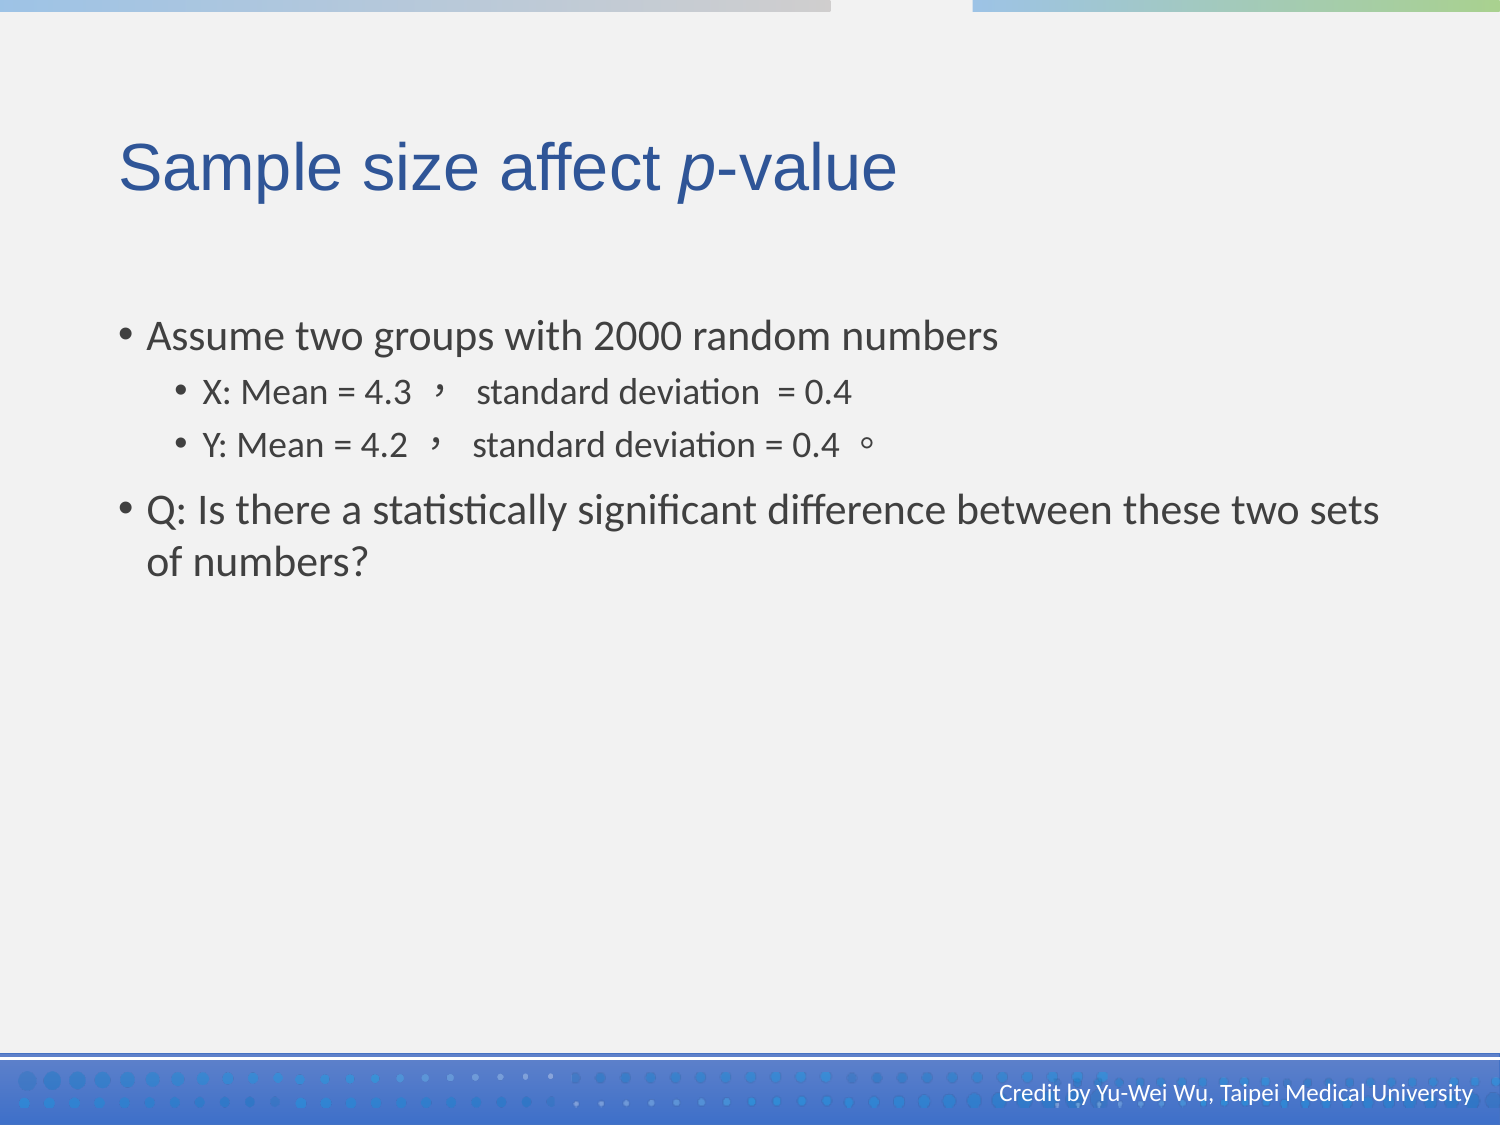

# Sample size affect p-value
Assume two groups with 2000 random numbers
X: Mean = 4.3， standard deviation  = 0.4
Y: Mean = 4.2， standard deviation = 0.4。
Q: Is there a statistically significant difference between these two sets of numbers?
Credit by Yu-Wei Wu, Taipei Medical University